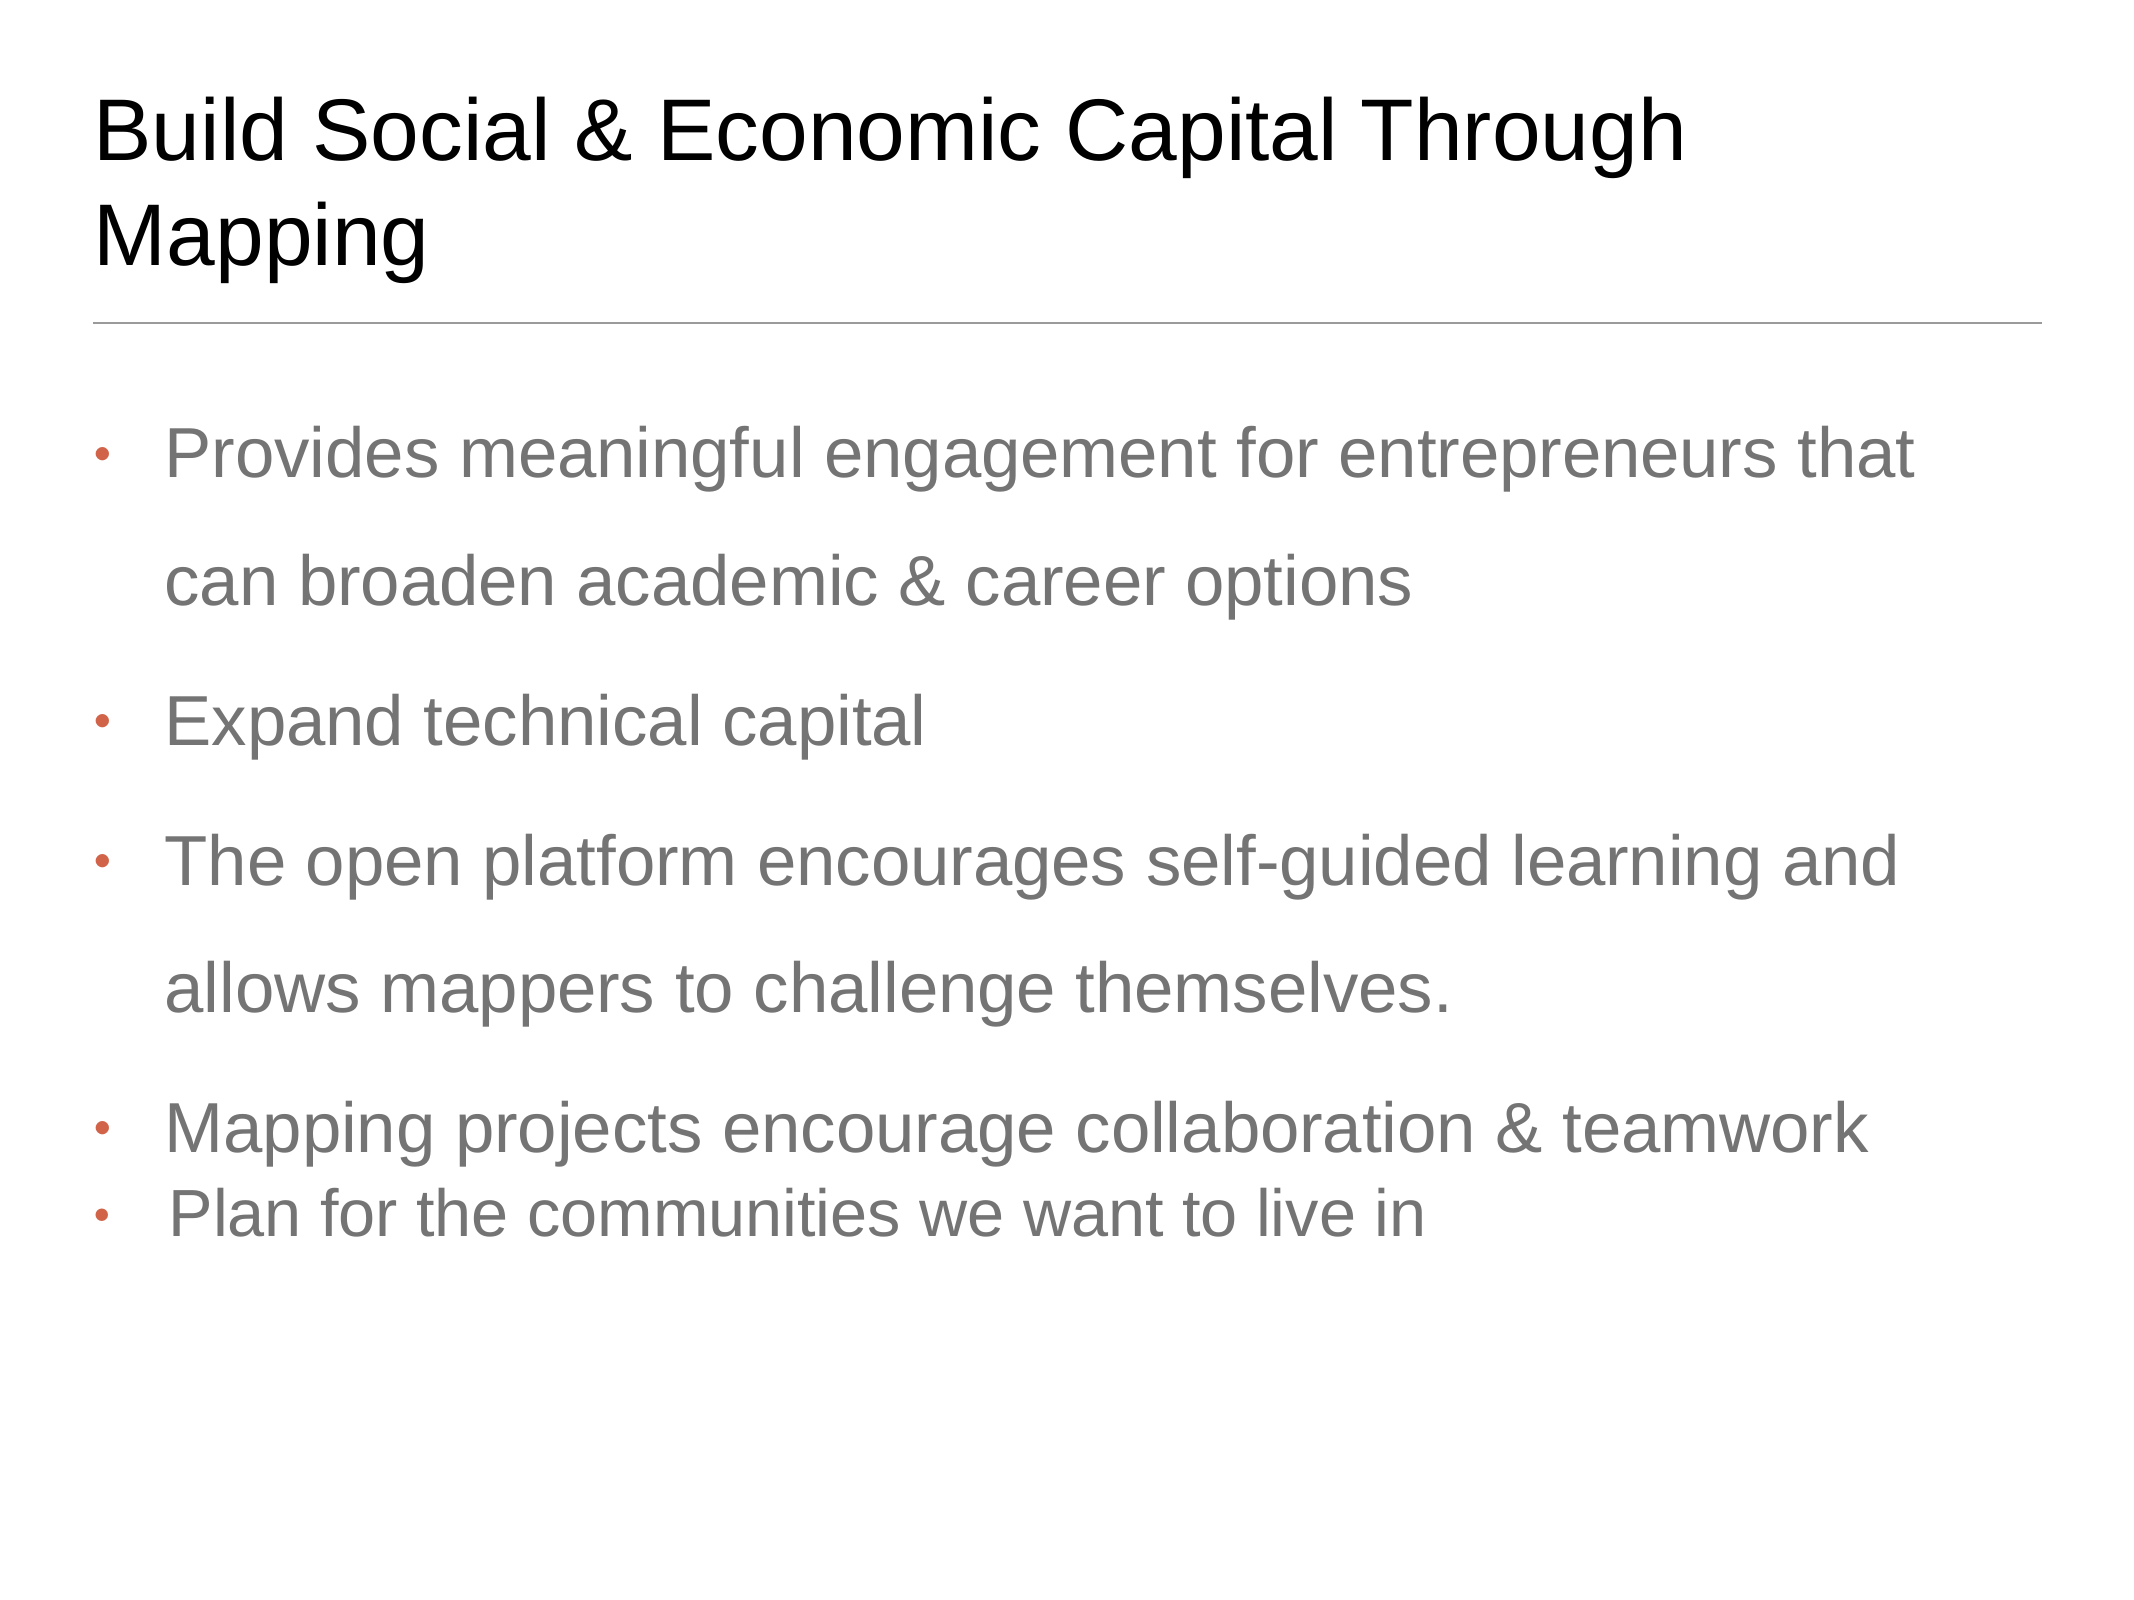

# Build Social & Economic Capital Through Mapping
Provides meaningful engagement for entrepreneurs that can broaden academic & career options
Expand technical capital
The open platform encourages self-guided learning and allows mappers to challenge themselves.
Mapping projects encourage collaboration & teamwork
Plan for the communities we want to live in
35